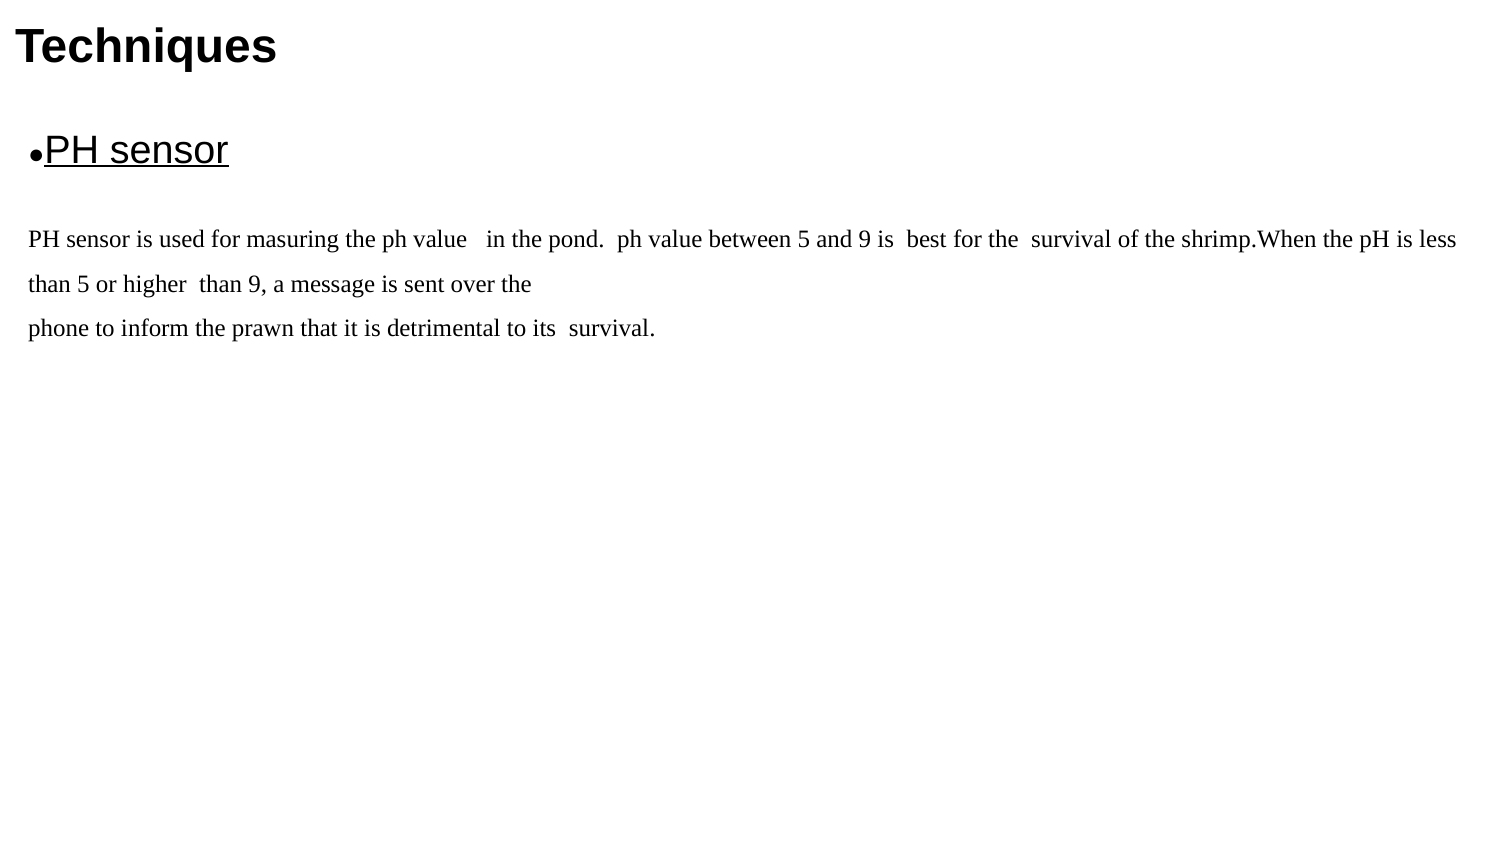

Techniques
●PH sensor
PH sensor is used for masuring the ph value   in the pond.  ph value between 5 and 9 is  best for the  survival of the shrimp.When the pH is less than 5 or higher  than 9, a message is sent over the
phone to inform the prawn that it is detrimental to its  survival.